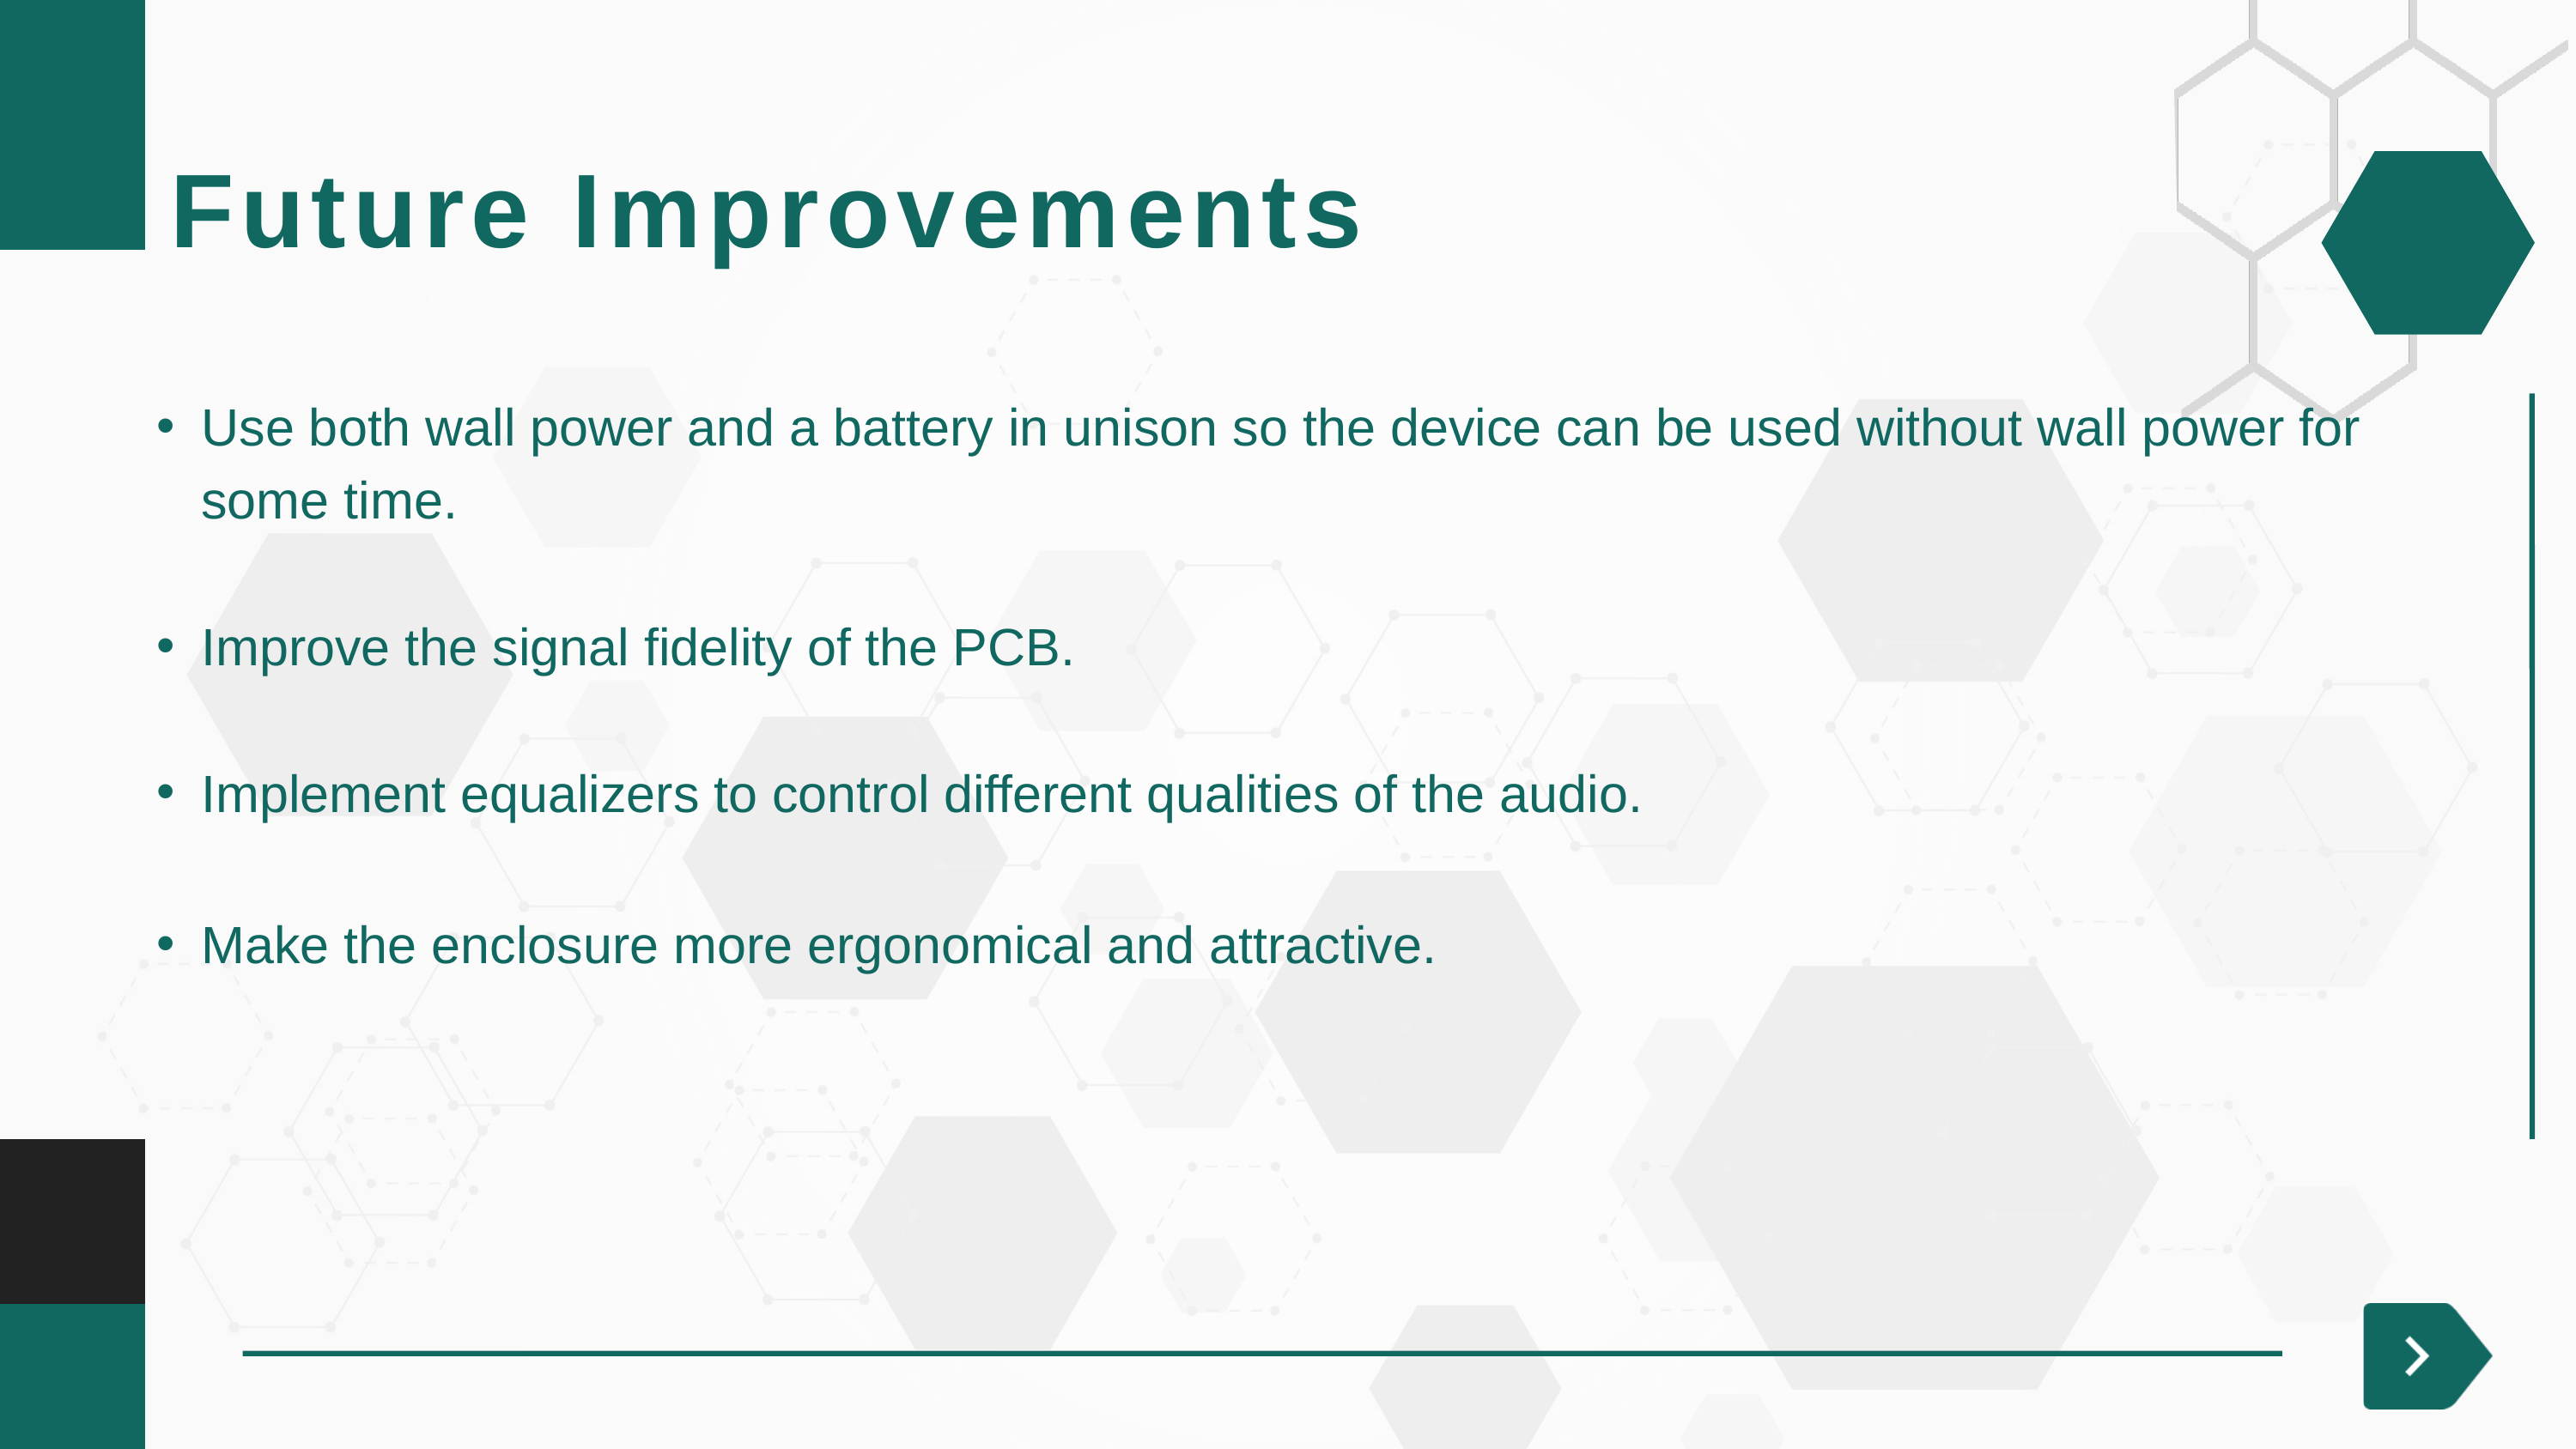

Future Improvements

Use both wall power and a battery in unison so the device can be used without wall power for some time.

Improve the signal fidelity of the PCB.

Implement equalizers to control different qualities of the audio.

Make the enclosure more ergonomical and attractive.